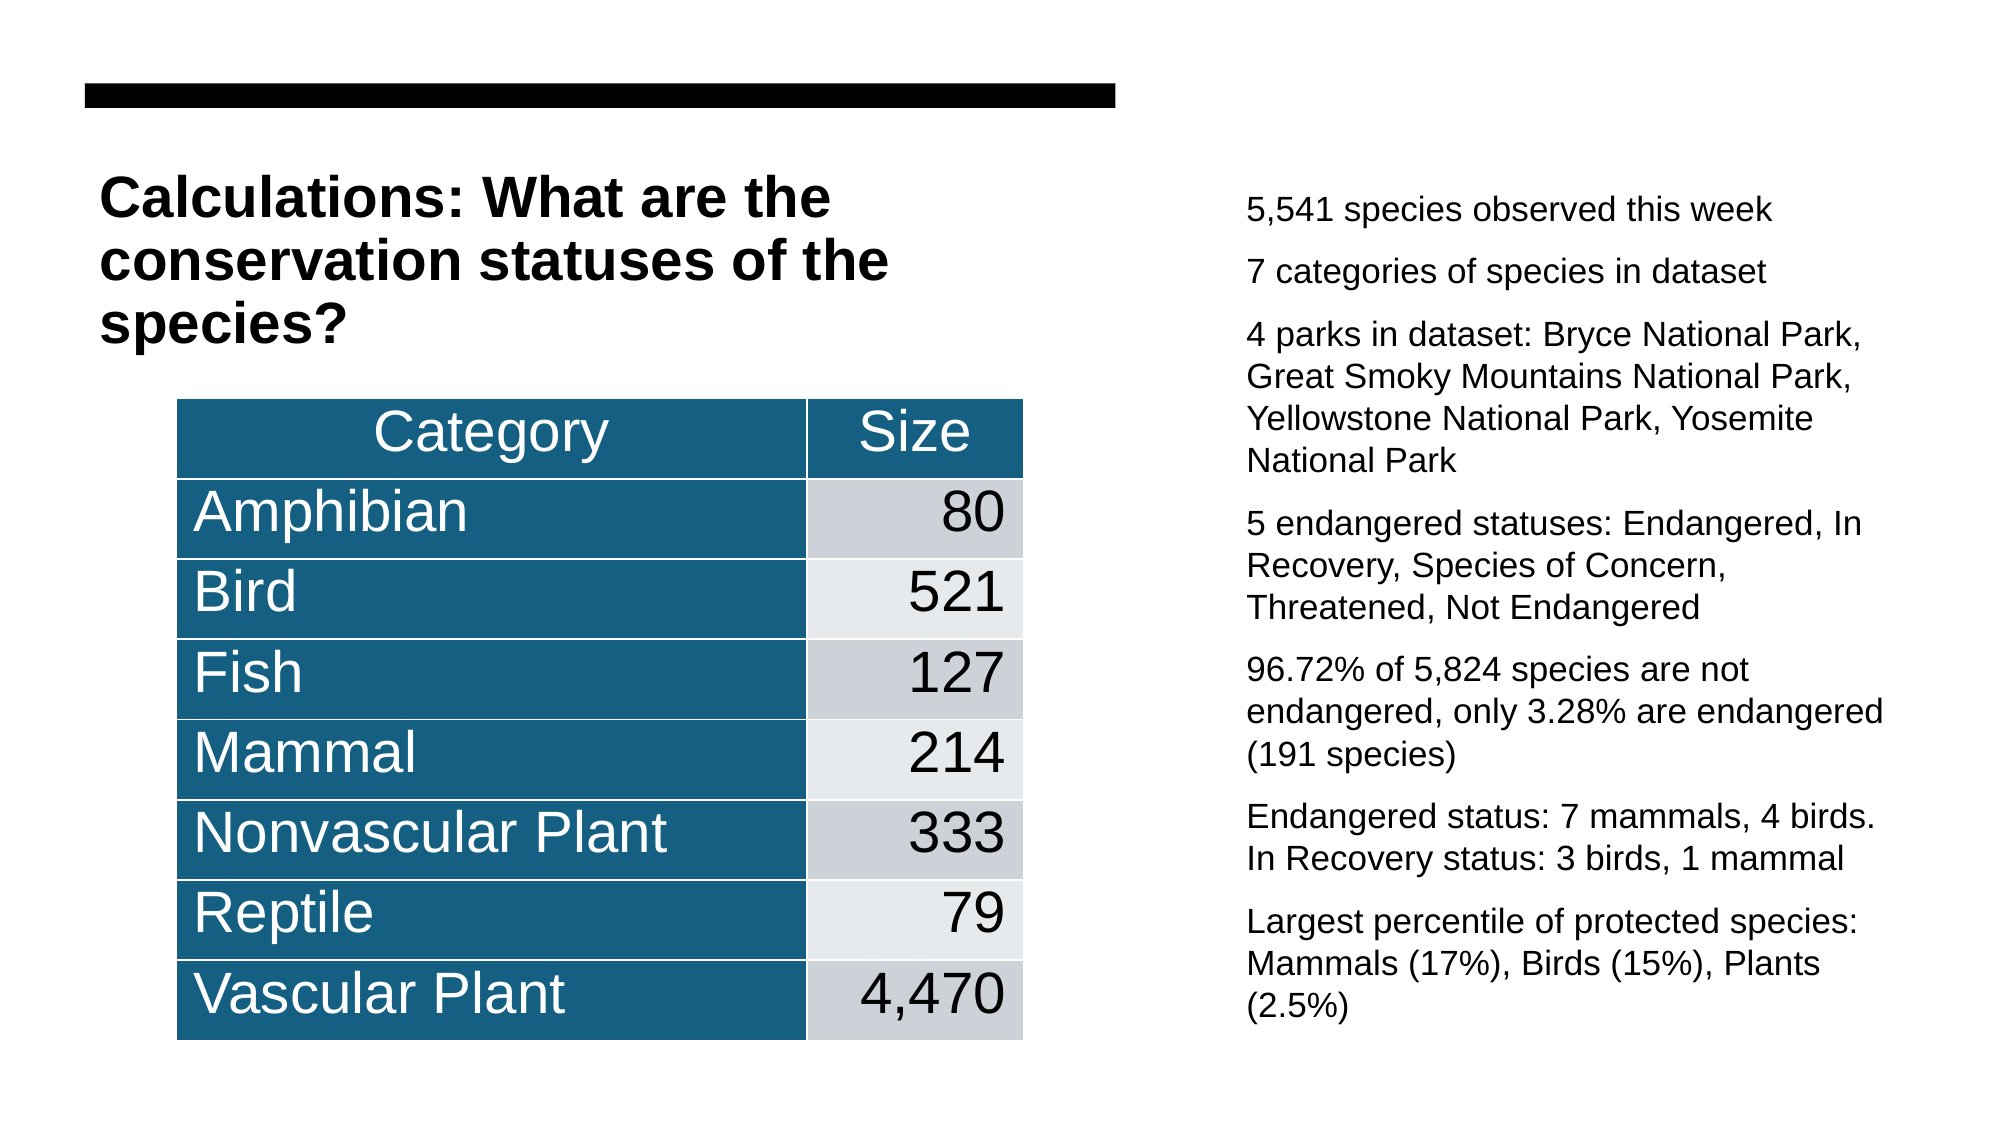

# Calculations: What are the conservation statuses of the species?
5,541 species observed this week
7 categories of species in dataset
4 parks in dataset: Bryce National Park, Great Smoky Mountains National Park, Yellowstone National Park, Yosemite National Park
5 endangered statuses: Endangered, In Recovery, Species of Concern, Threatened, Not Endangered
96.72% of 5,824 species are not endangered, only 3.28% are endangered (191 species)
Endangered status: 7 mammals, 4 birds. In Recovery status: 3 birds, 1 mammal
Largest percentile of protected species: Mammals (17%), Birds (15%), Plants (2.5%)
| Category | Size |
| --- | --- |
| Amphibian | 80 |
| Bird | 521 |
| Fish | 127 |
| Mammal | 214 |
| Nonvascular Plant | 333 |
| Reptile | 79 |
| Vascular Plant | 4,470 |